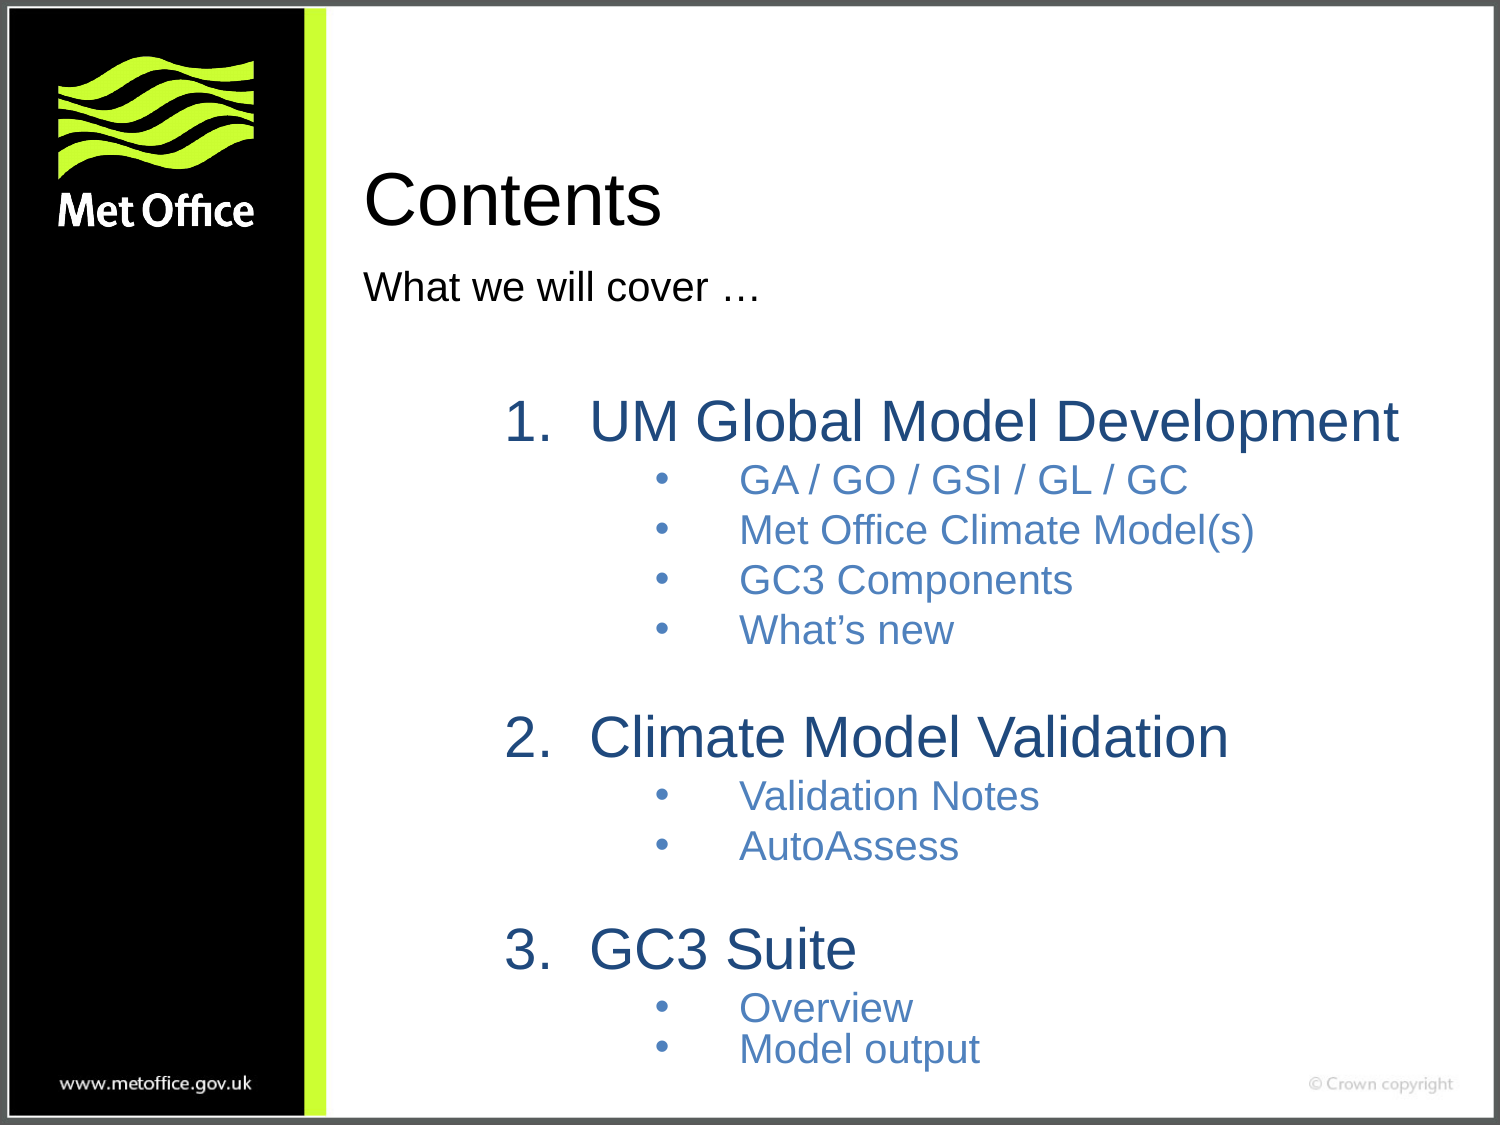

# Contents
What we will cover …
UM Global Model Development
GA / GO / GSI / GL / GC
Met Office Climate Model(s)
GC3 Components
What’s new

Climate Model Validation
Validation Notes
AutoAssess

GC3 Suite
Overview
Model output